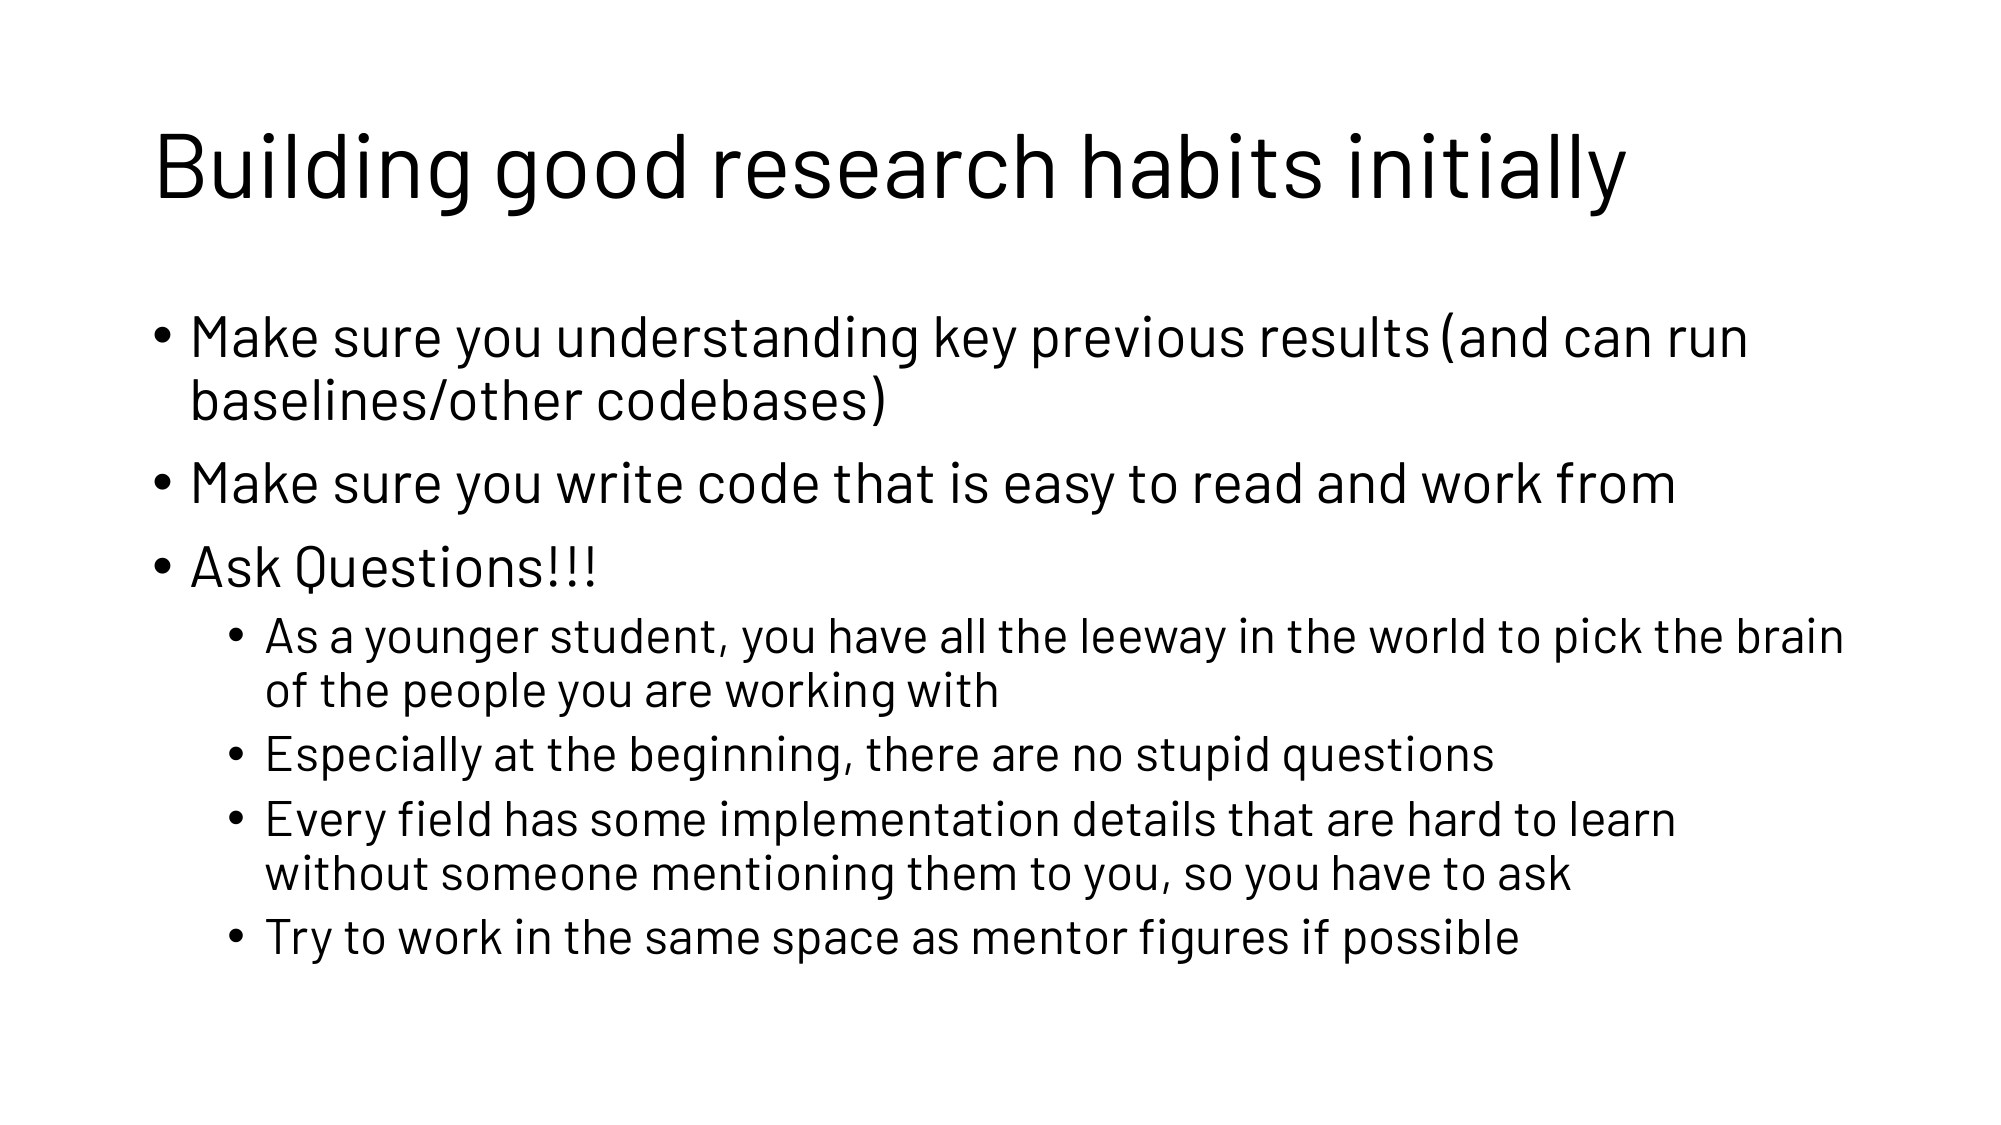

# Building good research habits initially
Make sure you understanding key previous results (and can run baselines/other codebases)
Make sure you write code that is easy to read and work from
Ask Questions!!!
As a younger student, you have all the leeway in the world to pick the brain of the people you are working with
Especially at the beginning, there are no stupid questions
Every field has some implementation details that are hard to learn without someone mentioning them to you, so you have to ask
Try to work in the same space as mentor figures if possible